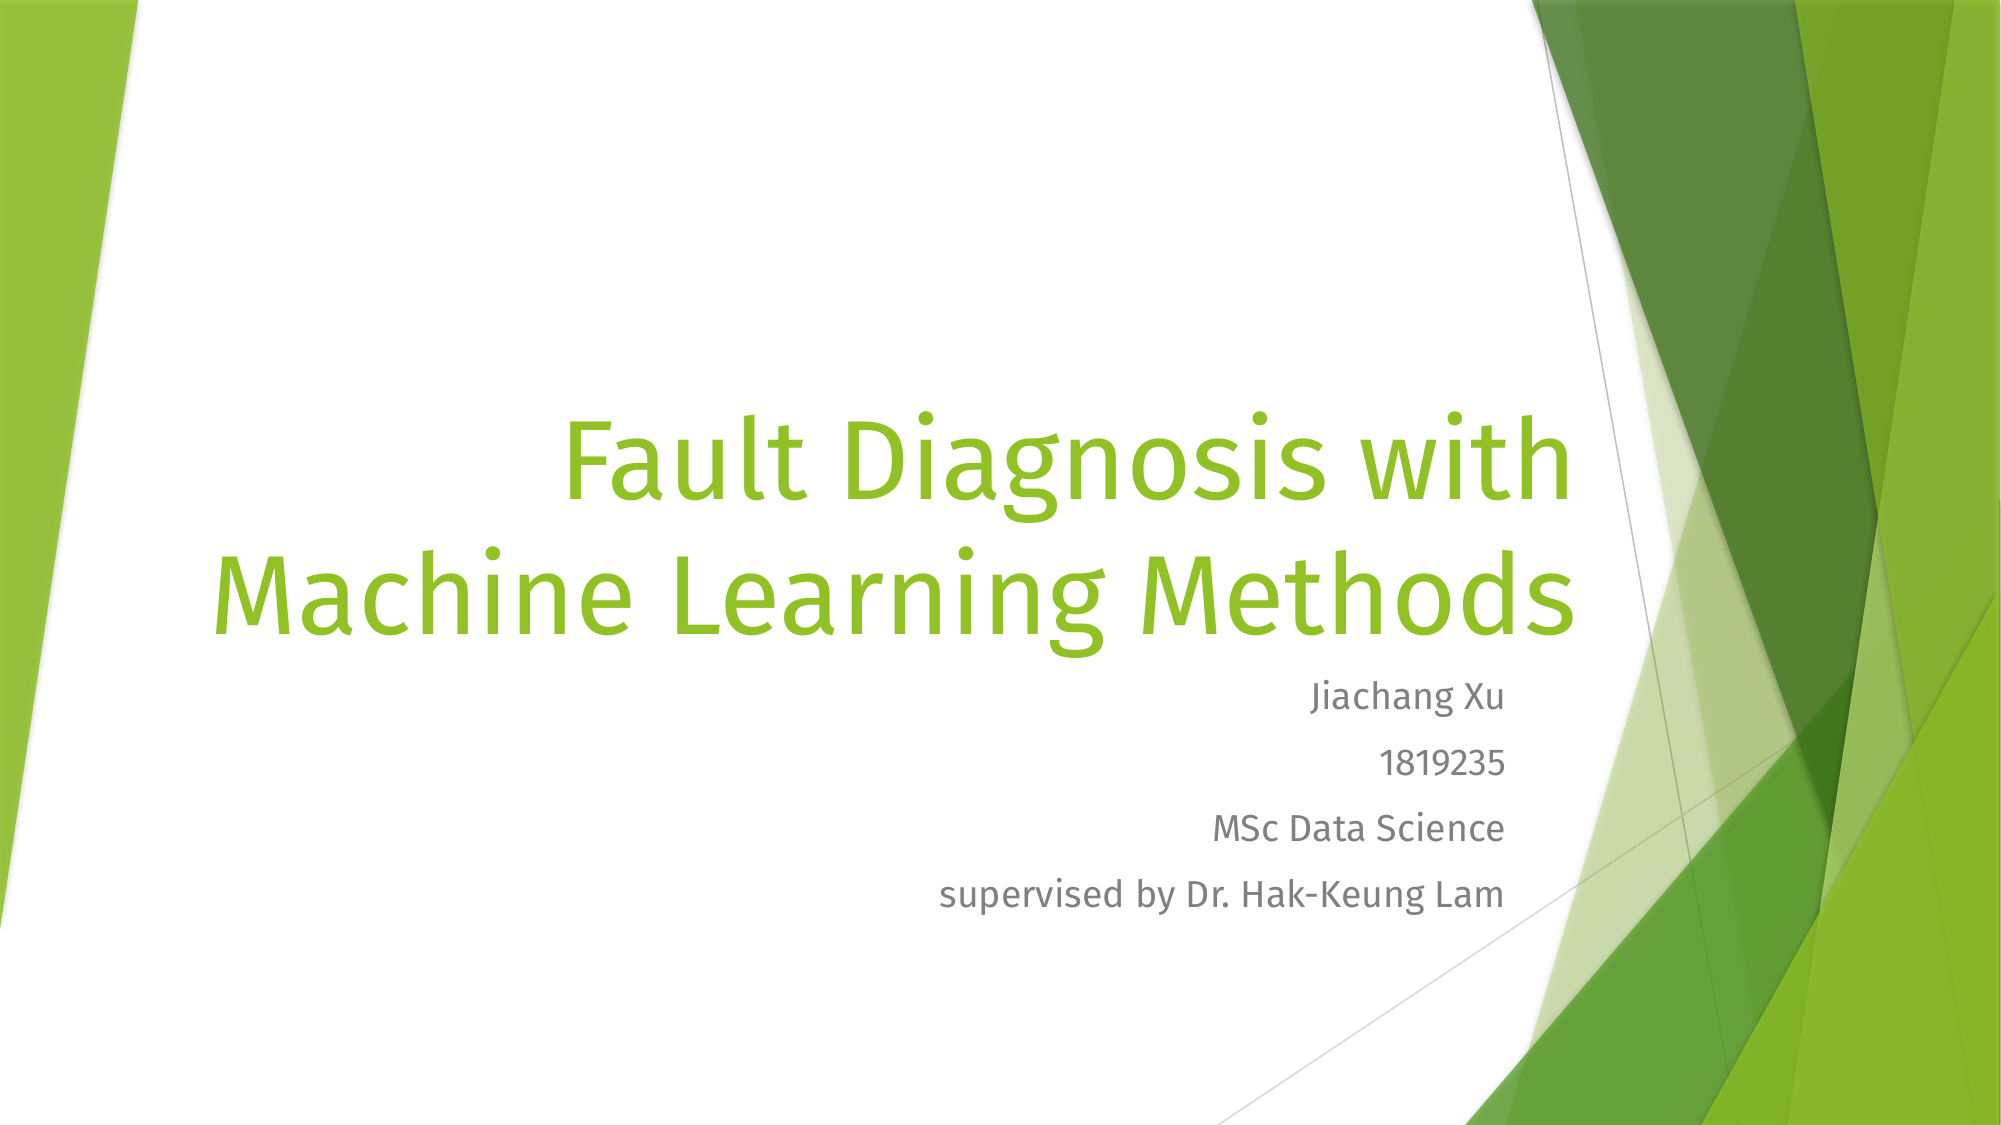

# Fault Diagnosis with Machine Learning Methods
Jiachang Xu
1819235
MSc Data Science
supervised by Dr. Hak-Keung Lam